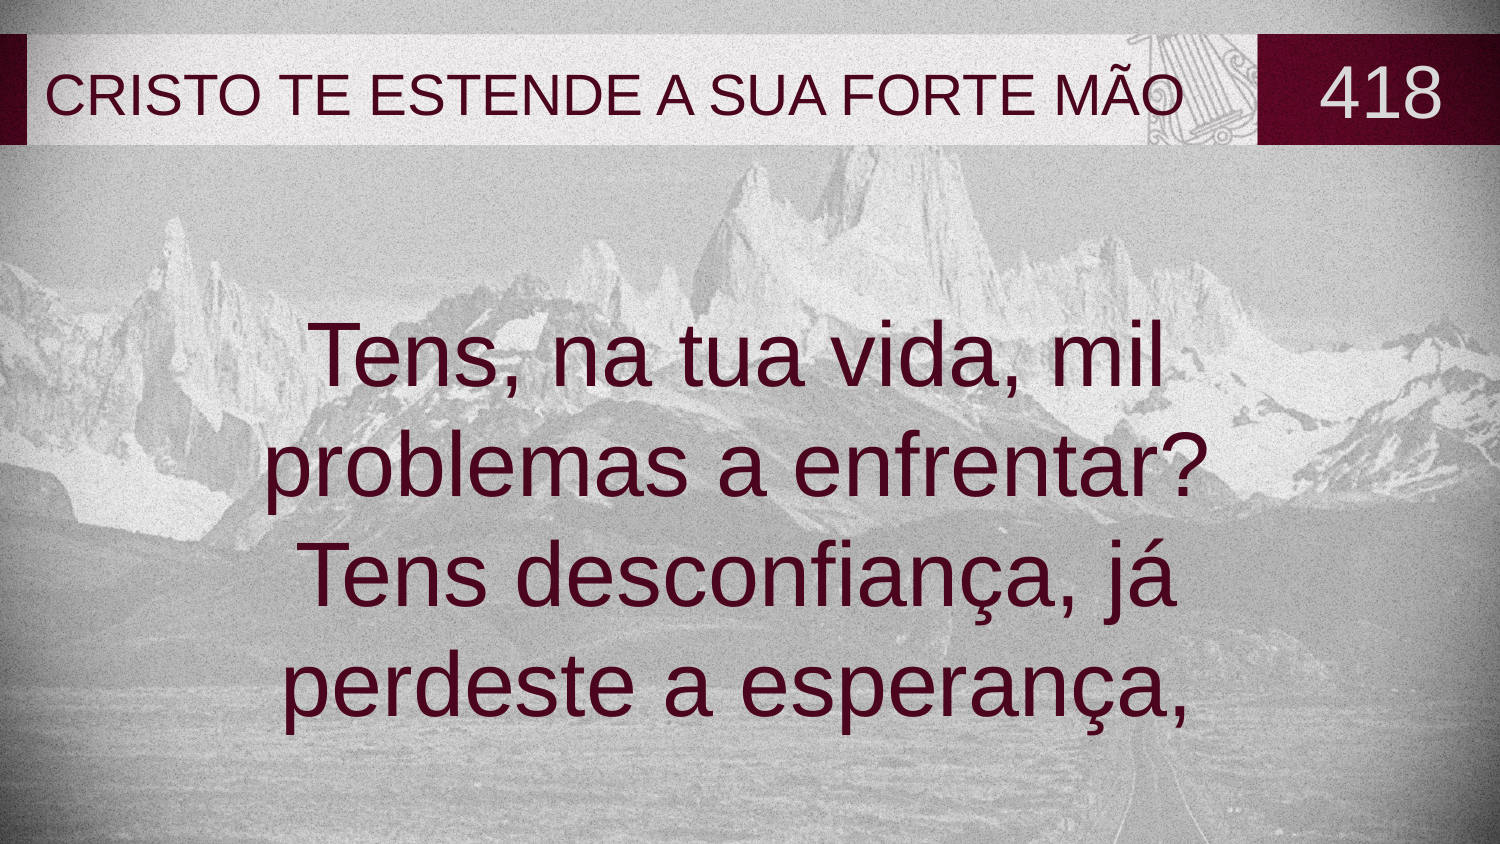

# CRISTO TE ESTENDE A SUA FORTE MÃO
418
Tens, na tua vida, mil
problemas a enfrentar?
Tens desconfiança, já
perdeste a esperança,